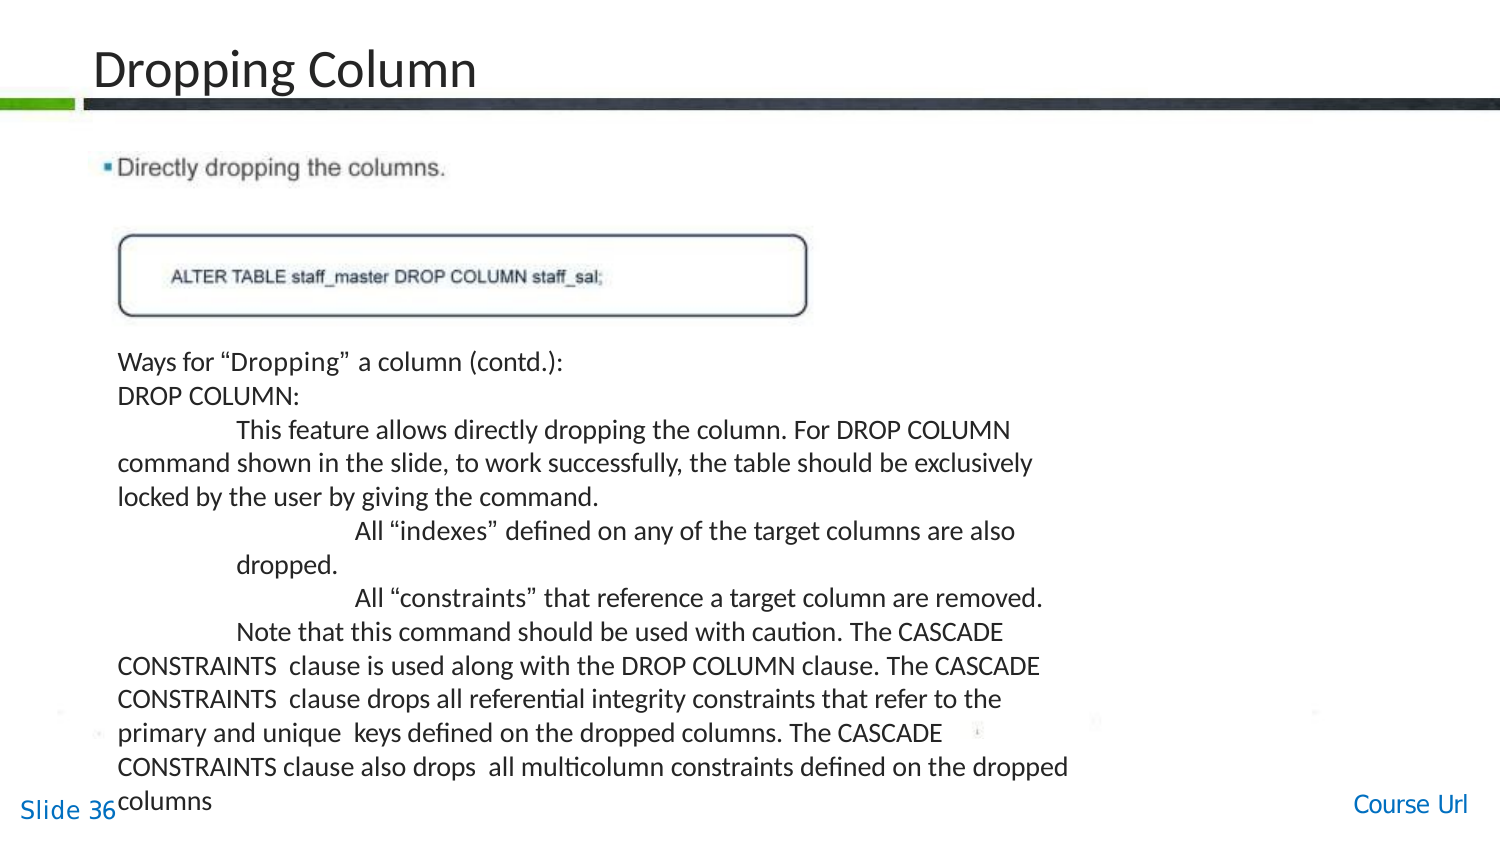

# Dropping Column

Ways for “Dropping” a column (contd.):
DROP COLUMN:
This feature allows directly dropping the column. For DROP COLUMN  command shown in the slide, to work successfully, the table should be exclusively  locked by the user by giving the command.
All “indexes” defined on any of the target columns are also dropped.
All “constraints” that reference a target column are removed.
Note that this command should be used with caution. The CASCADE CONSTRAINTS  clause is used along with the DROP COLUMN clause. The CASCADE CONSTRAINTS  clause drops all referential integrity constraints that refer to the primary and unique  keys defined on the dropped columns. The CASCADE CONSTRAINTS clause also drops  all multicolumn constraints defined on the dropped columns
Course Url
Slide 36